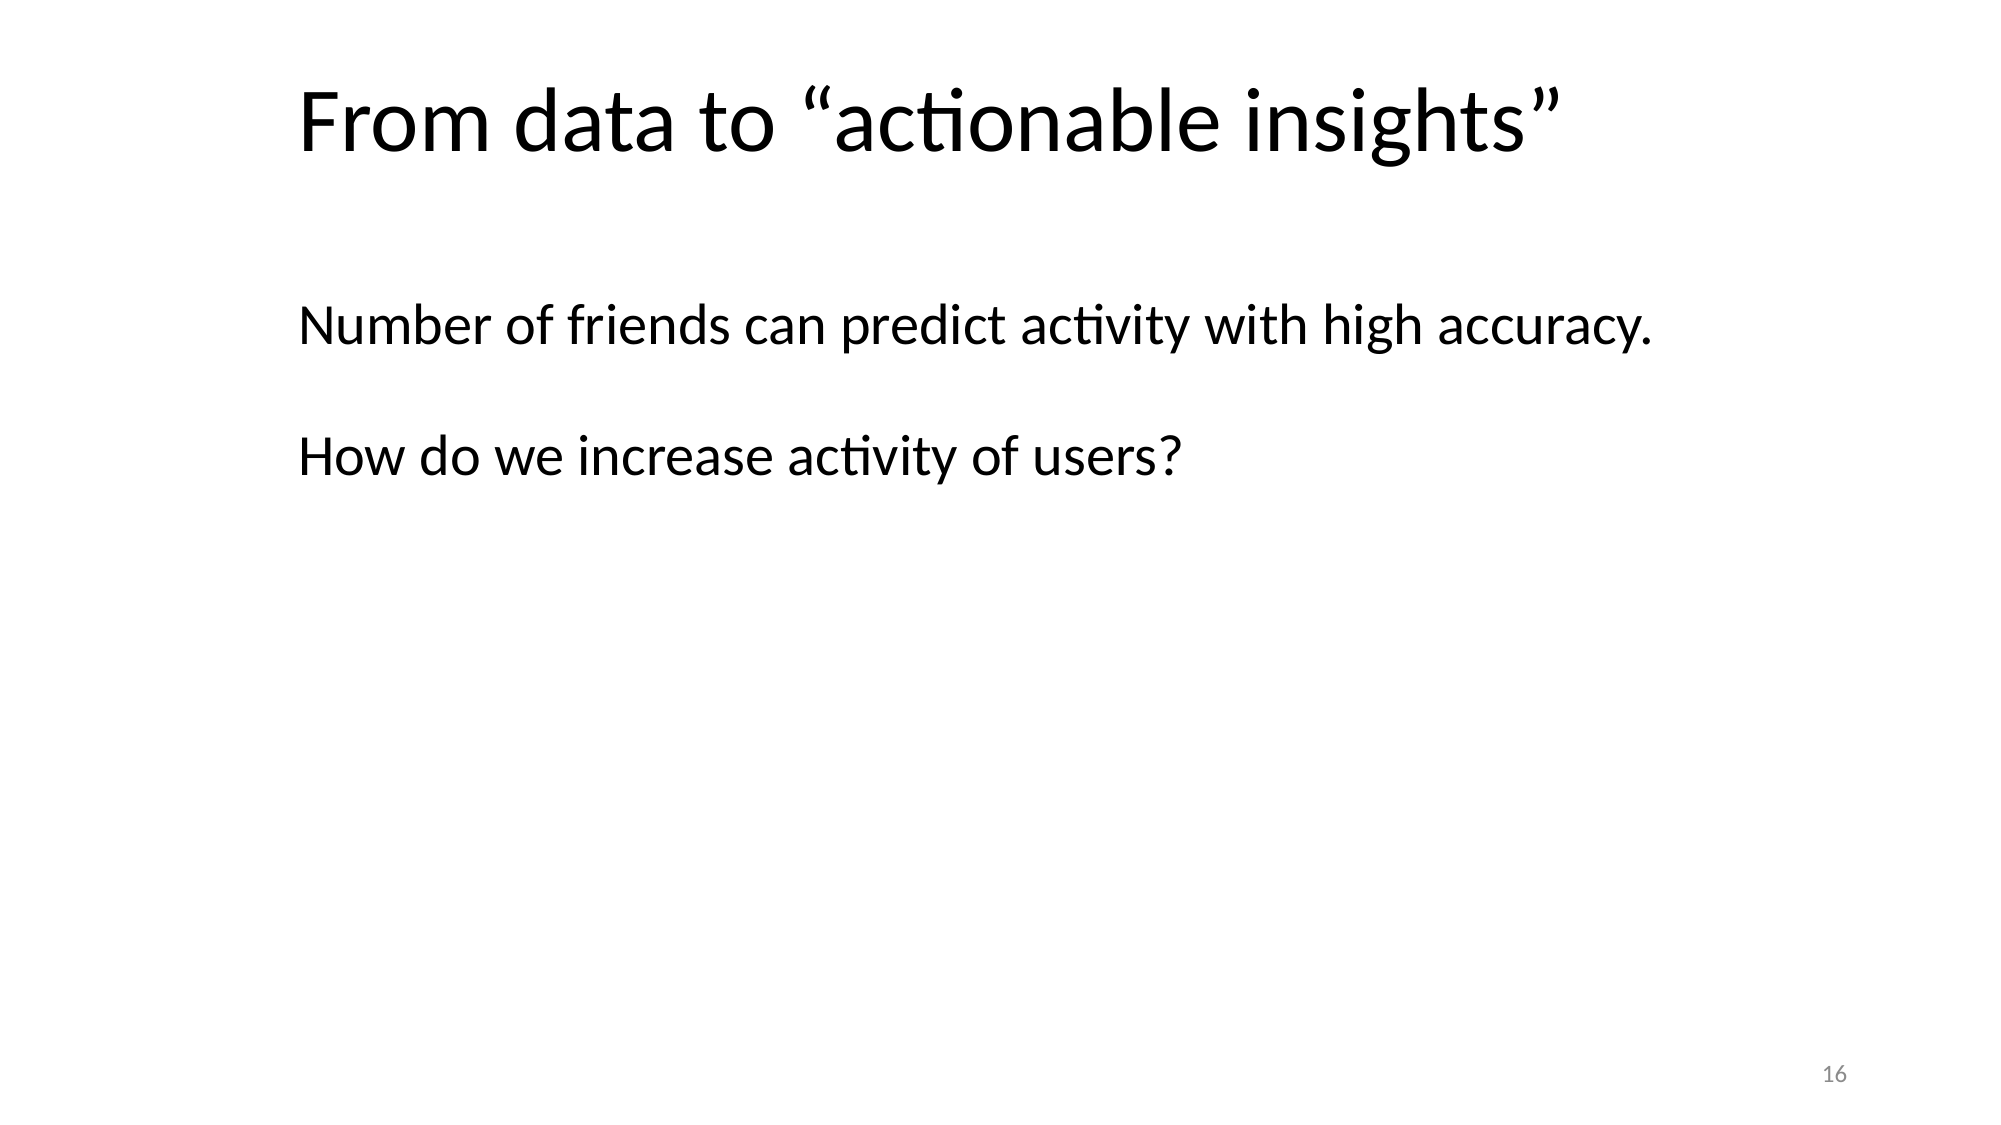

# From data to “actionable insights”
Number of friends can predict activity with high accuracy.

How do we increase activity of users?

Would increasing the number of friends increase people’s activity on our system?

Maybe, may be not (!)

16